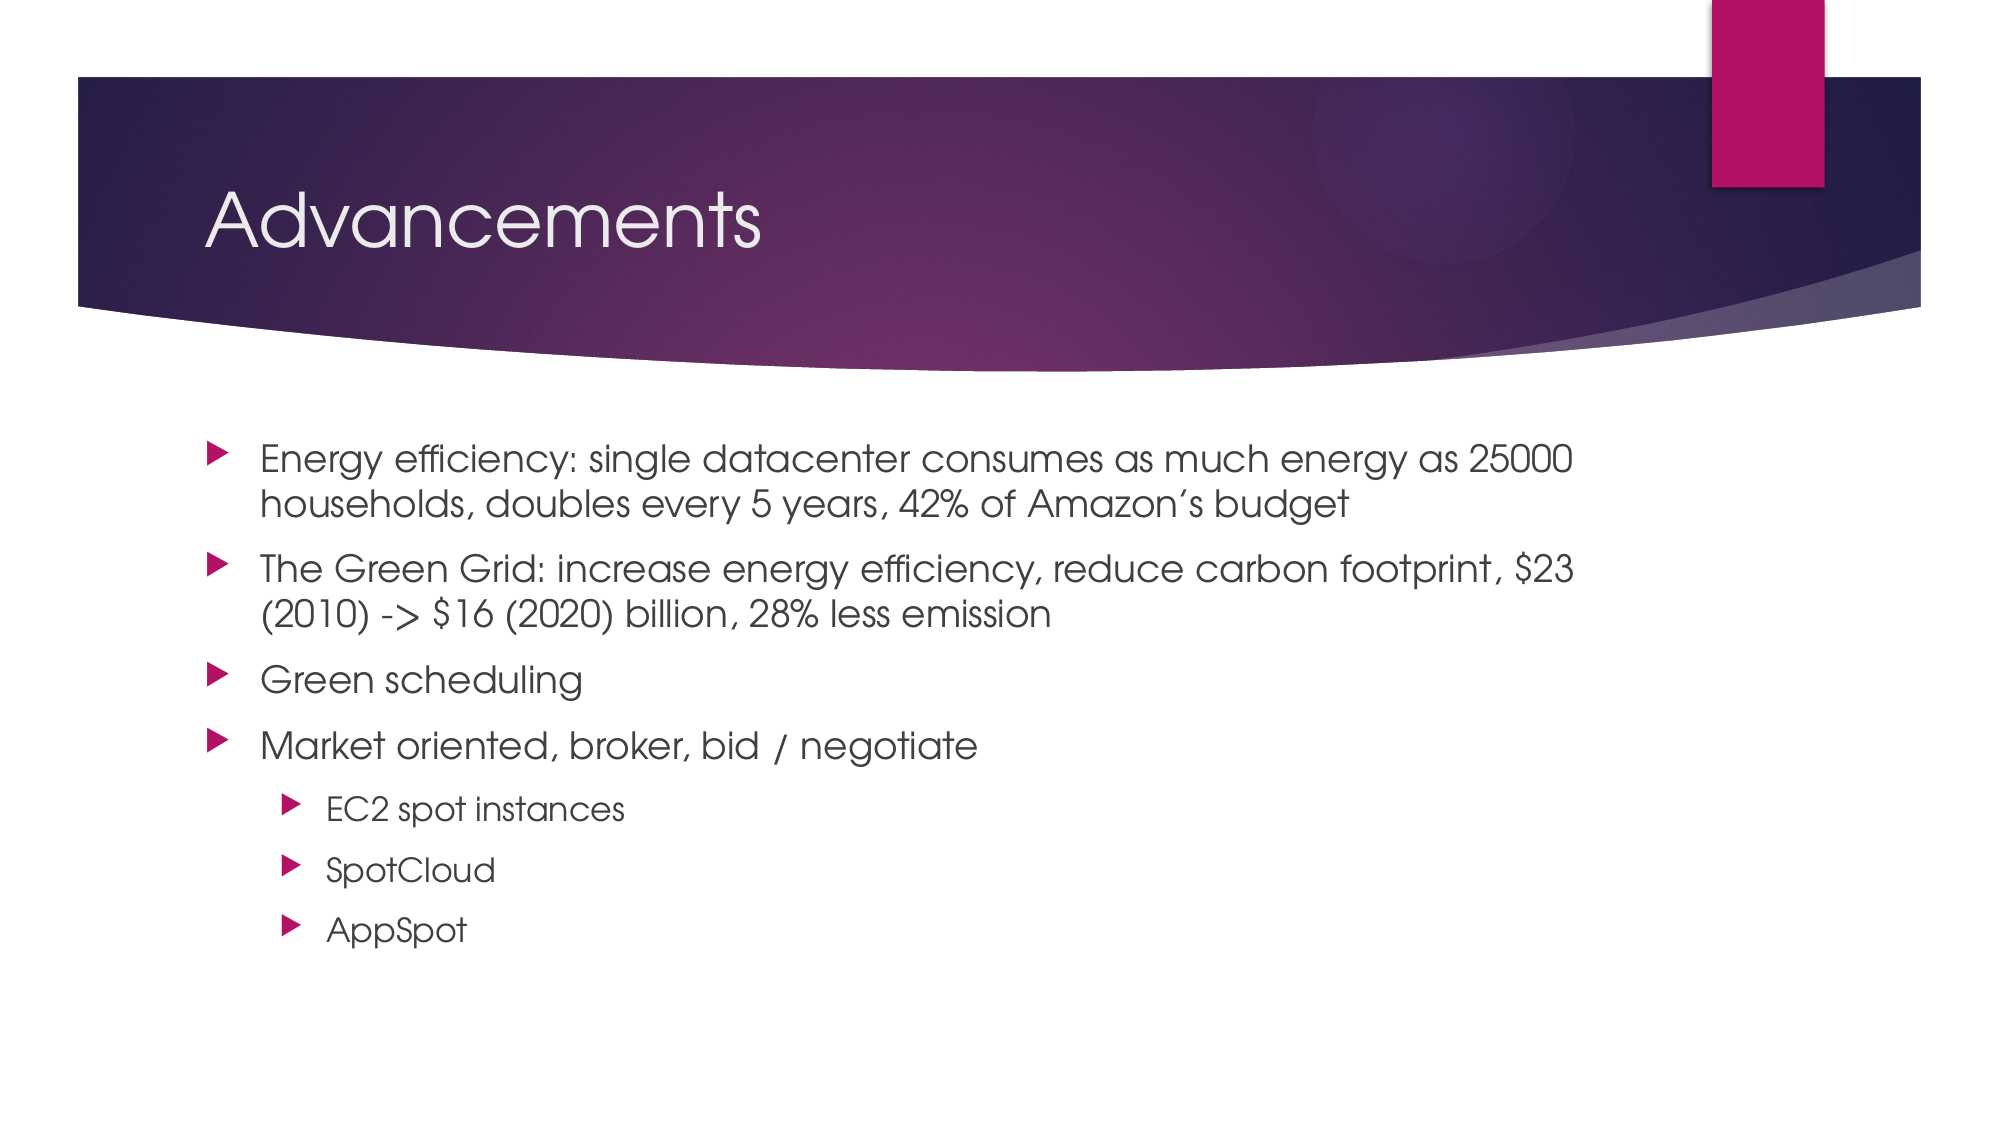

# Advancements
Energy efficiency: single datacenter consumes as much energy as 25000 households, doubles every 5 years, 42% of Amazon’s budget
The Green Grid: increase energy efficiency, reduce carbon footprint, $23 (2010) -> $16 (2020) billion, 28% less emission
Green scheduling
Market oriented, broker, bid / negotiate
EC2 spot instances
SpotCloud
AppSpot